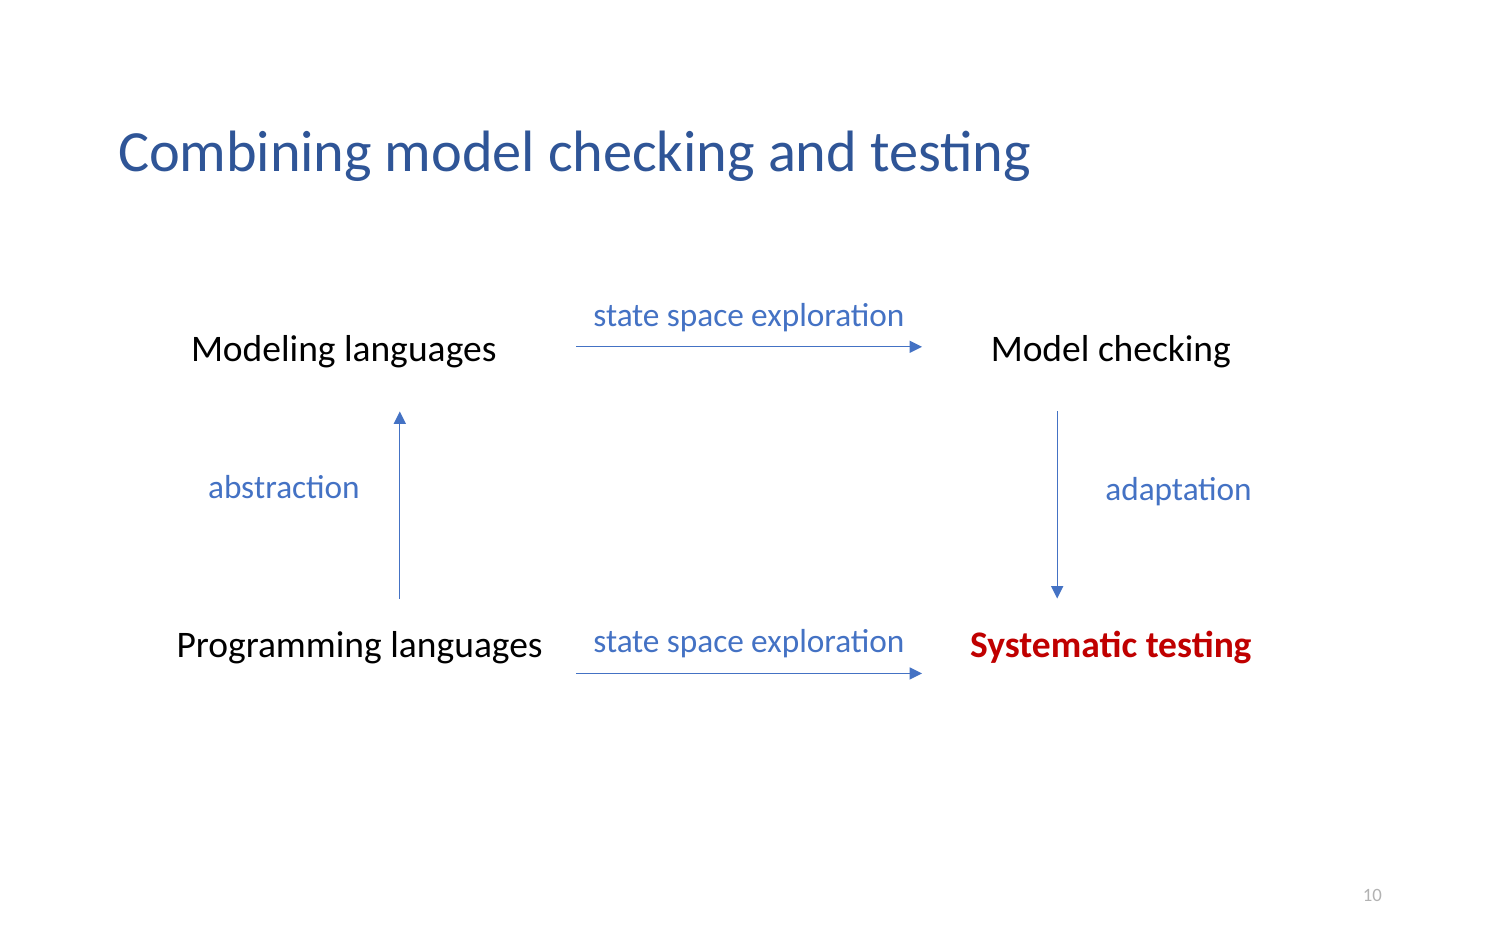

Combining model checking and testing
state space exploration
Modeling languages
Model checking
abstraction
adaptation
state space exploration
Programming languages
Systematic testing
10